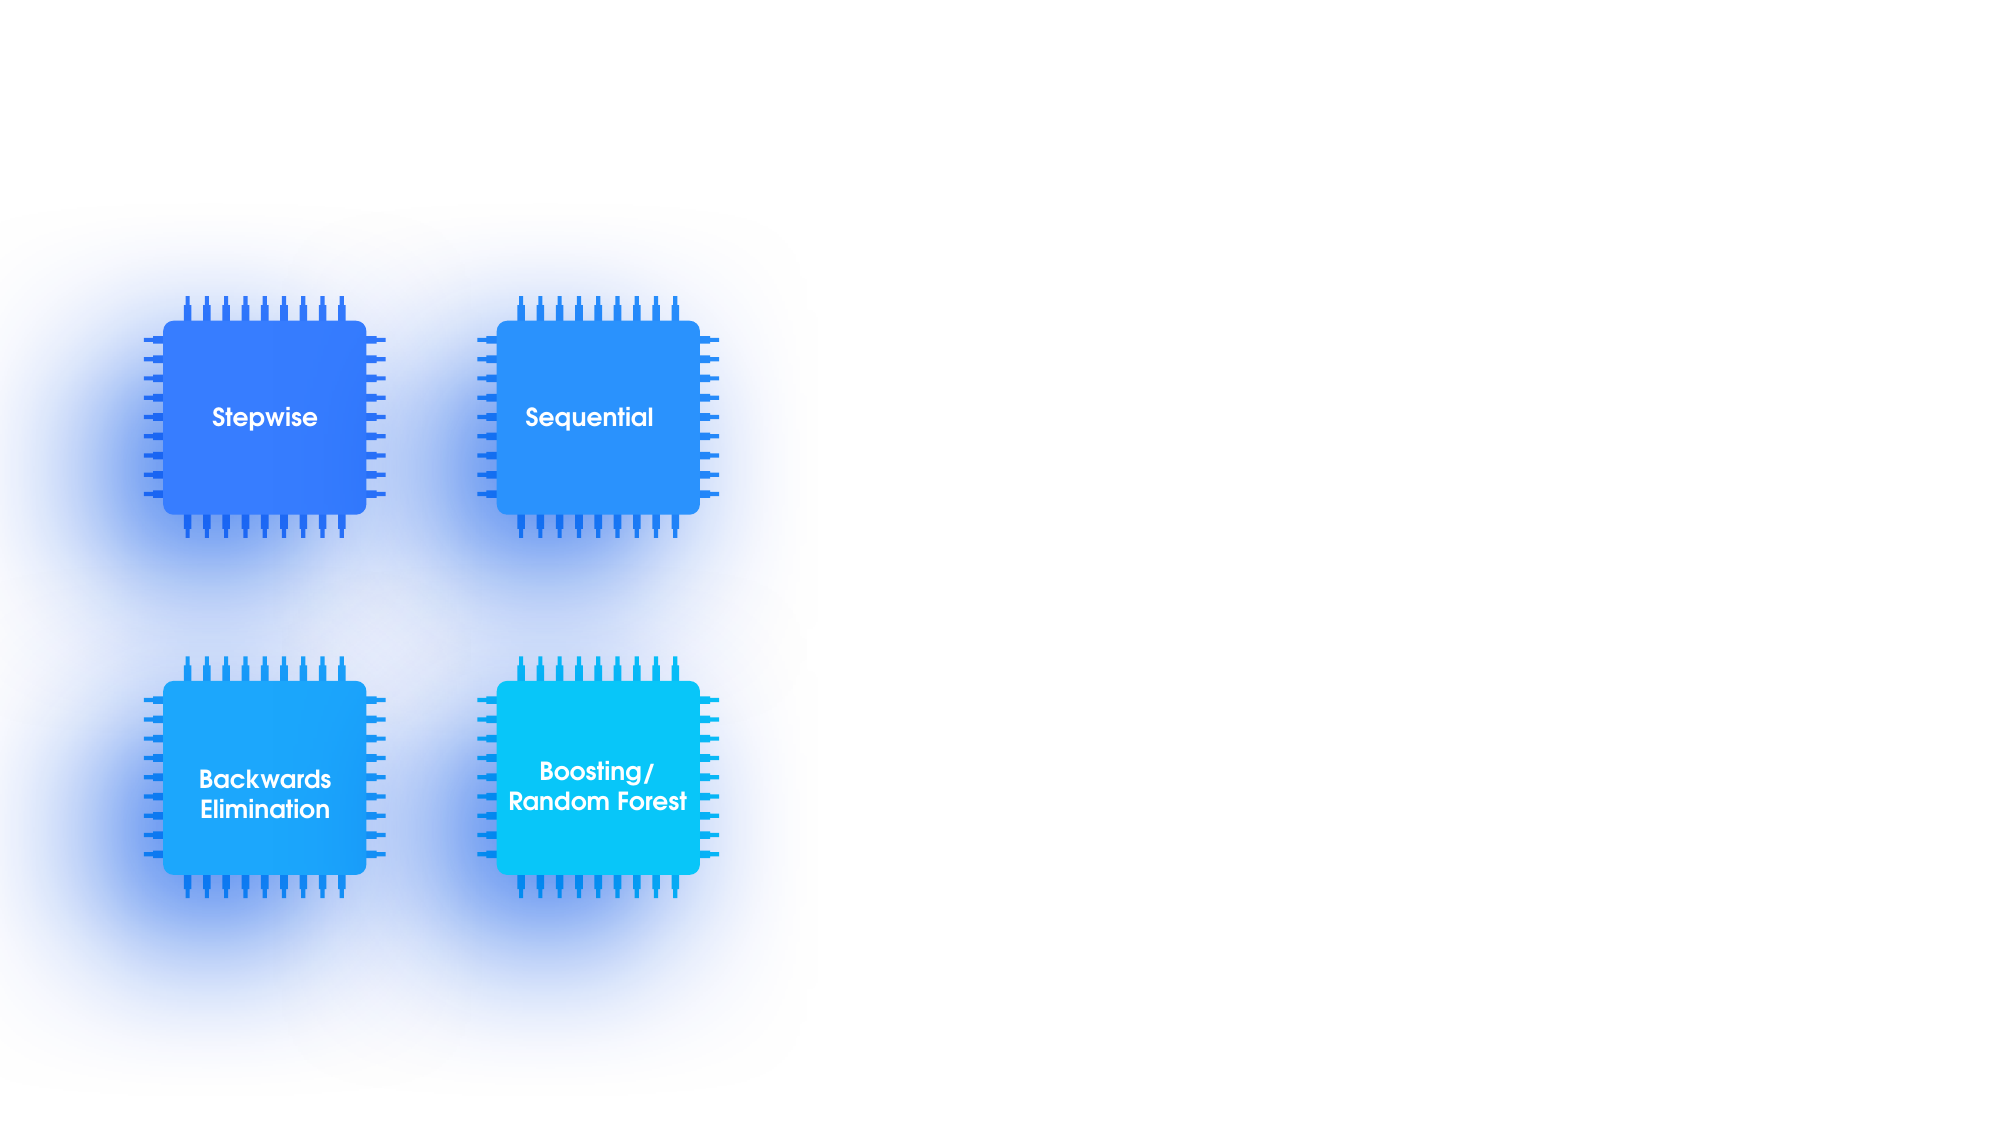

Talking Points on Other Methods
For Step-Wise, Sequential, and Backwards methods there was no noticeable change in predictive power.

The models performed worse than Forward Selection Subset 4 or Best Subsets.

Since the models performed worse or comparable, we have chosen not to include them in the slides.

An 80/20 split was used for every model and the feature selections were set to the max allowable by Xlminer.

Hyper-parametrization was utilized, and we tried to square or raise to the 4th power some features in order to tease out a greater relationship, but it  made no difference.

For Boosting and Random Forest there was not enough data for the models to properly learn so as expected they overfit the training data but did noticeably worse on the validation. It resulted in a negative R^2 which just means that its performance is no better than random.

Stepwise
Sequential

Boosting/ Random Forest
Backwards Elimination